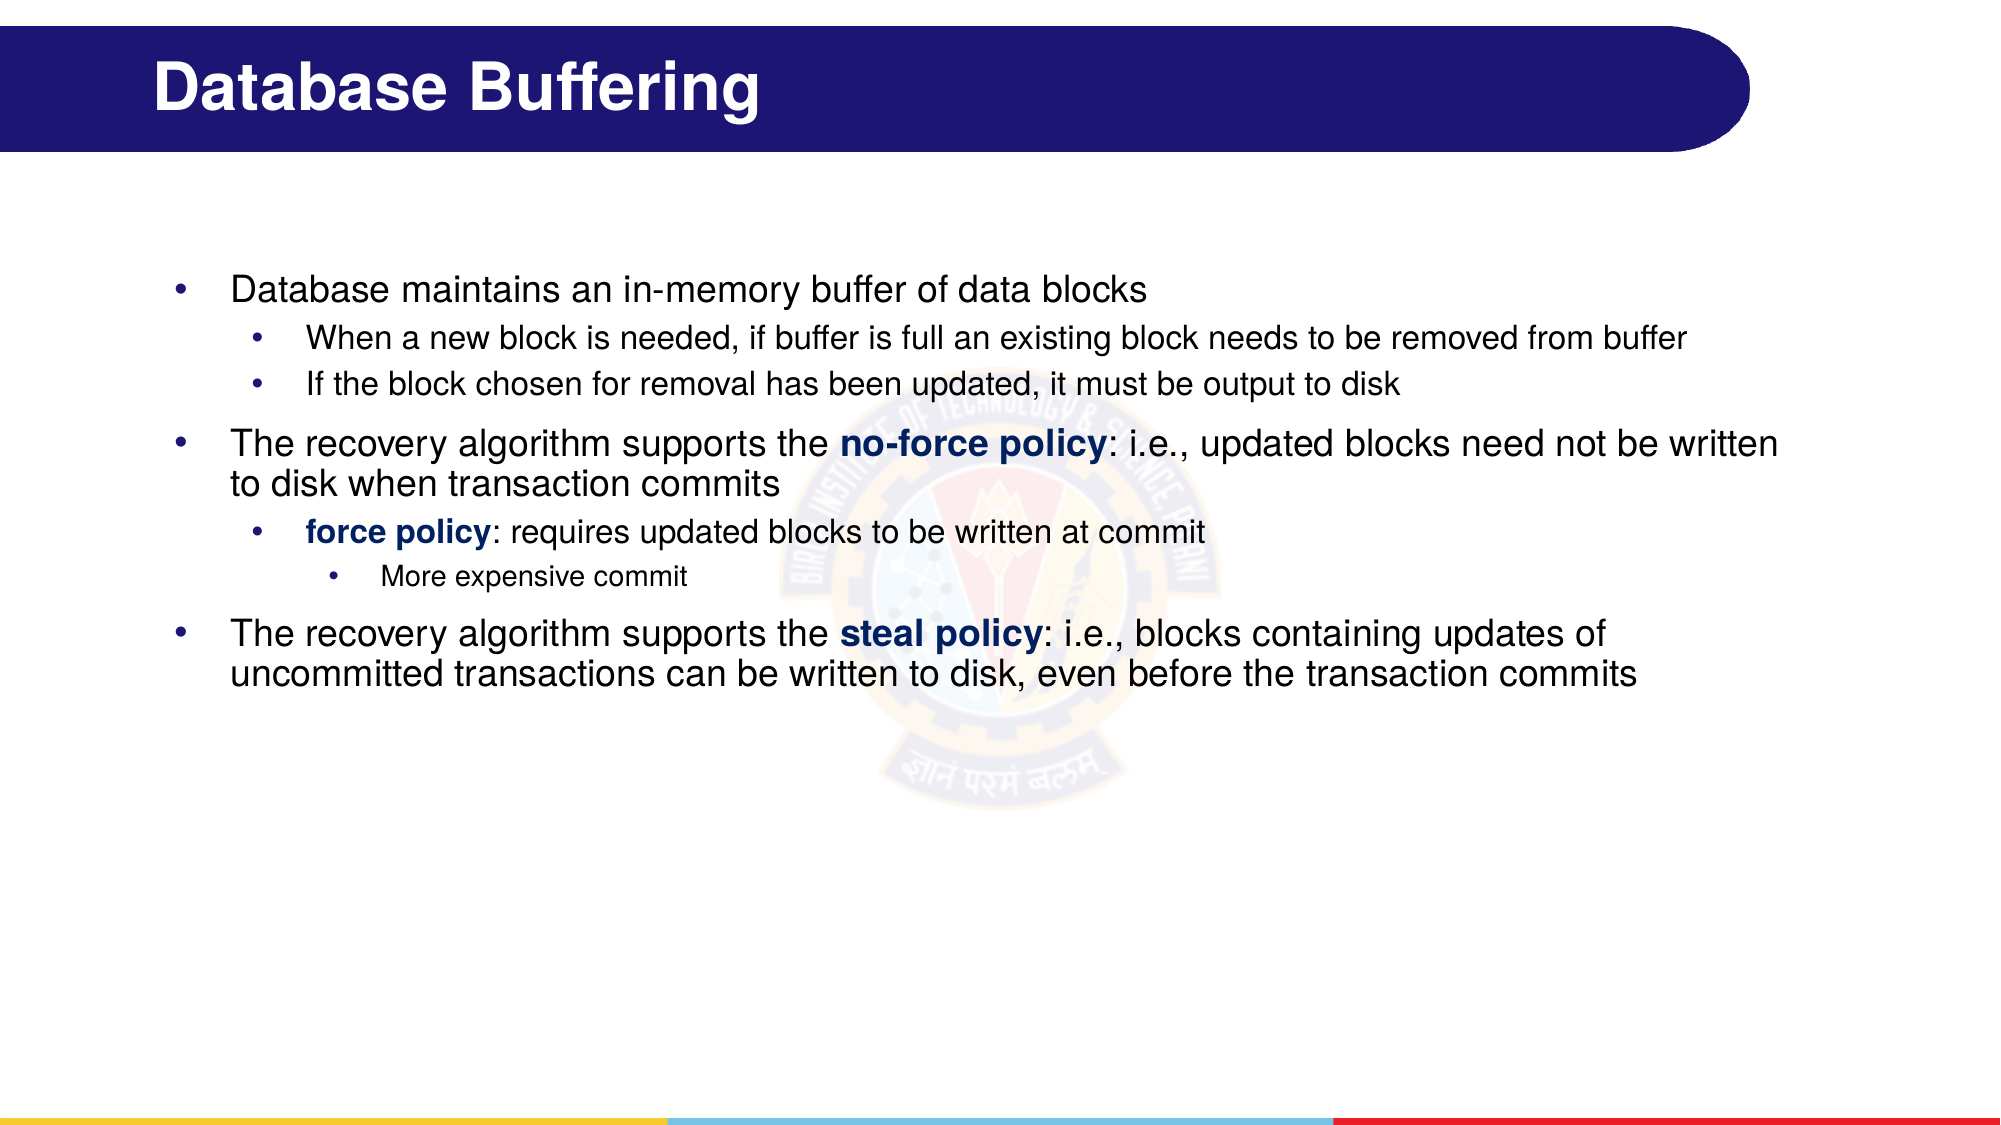

# Database Buffering

Database maintains an in-memory buffer of data blocks
When a new block is needed, if buffer is full an existing block needs to be removed from buffer
If the block chosen for removal has been updated, it must be output to disk
The recovery algorithm supports the no-force policy: i.e., updated blocks need not be written to disk when transaction commits
force policy: requires updated blocks to be written at commit
More expensive commit
The recovery algorithm supports the steal policy: i.e., blocks containing updates of uncommitted transactions can be written to disk, even before the transaction commits